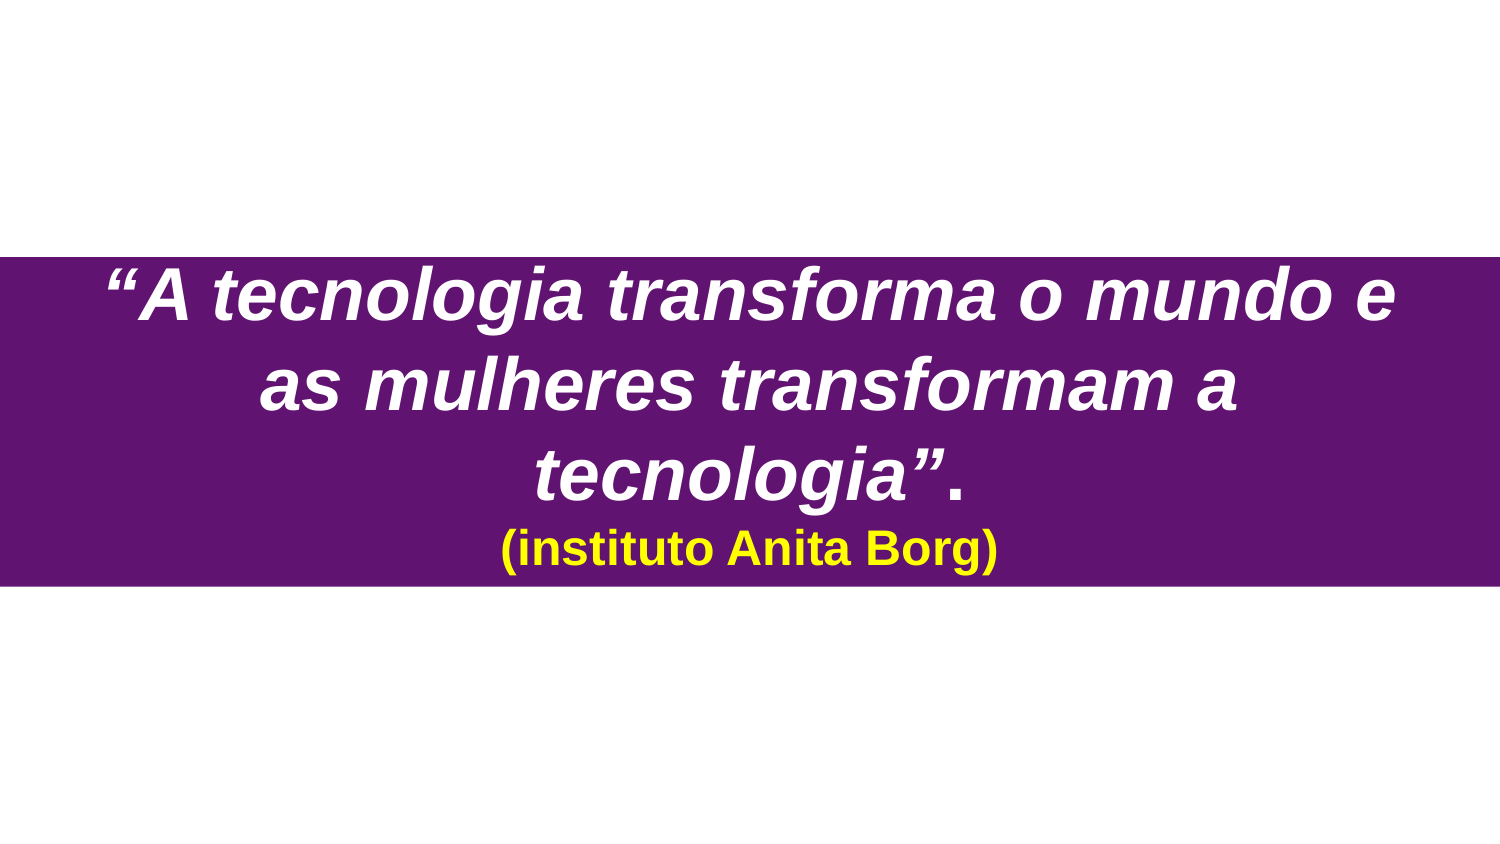

# “A tecnologia transforma o mundo e as mulheres transformam a tecnologia”.
(instituto Anita Borg)